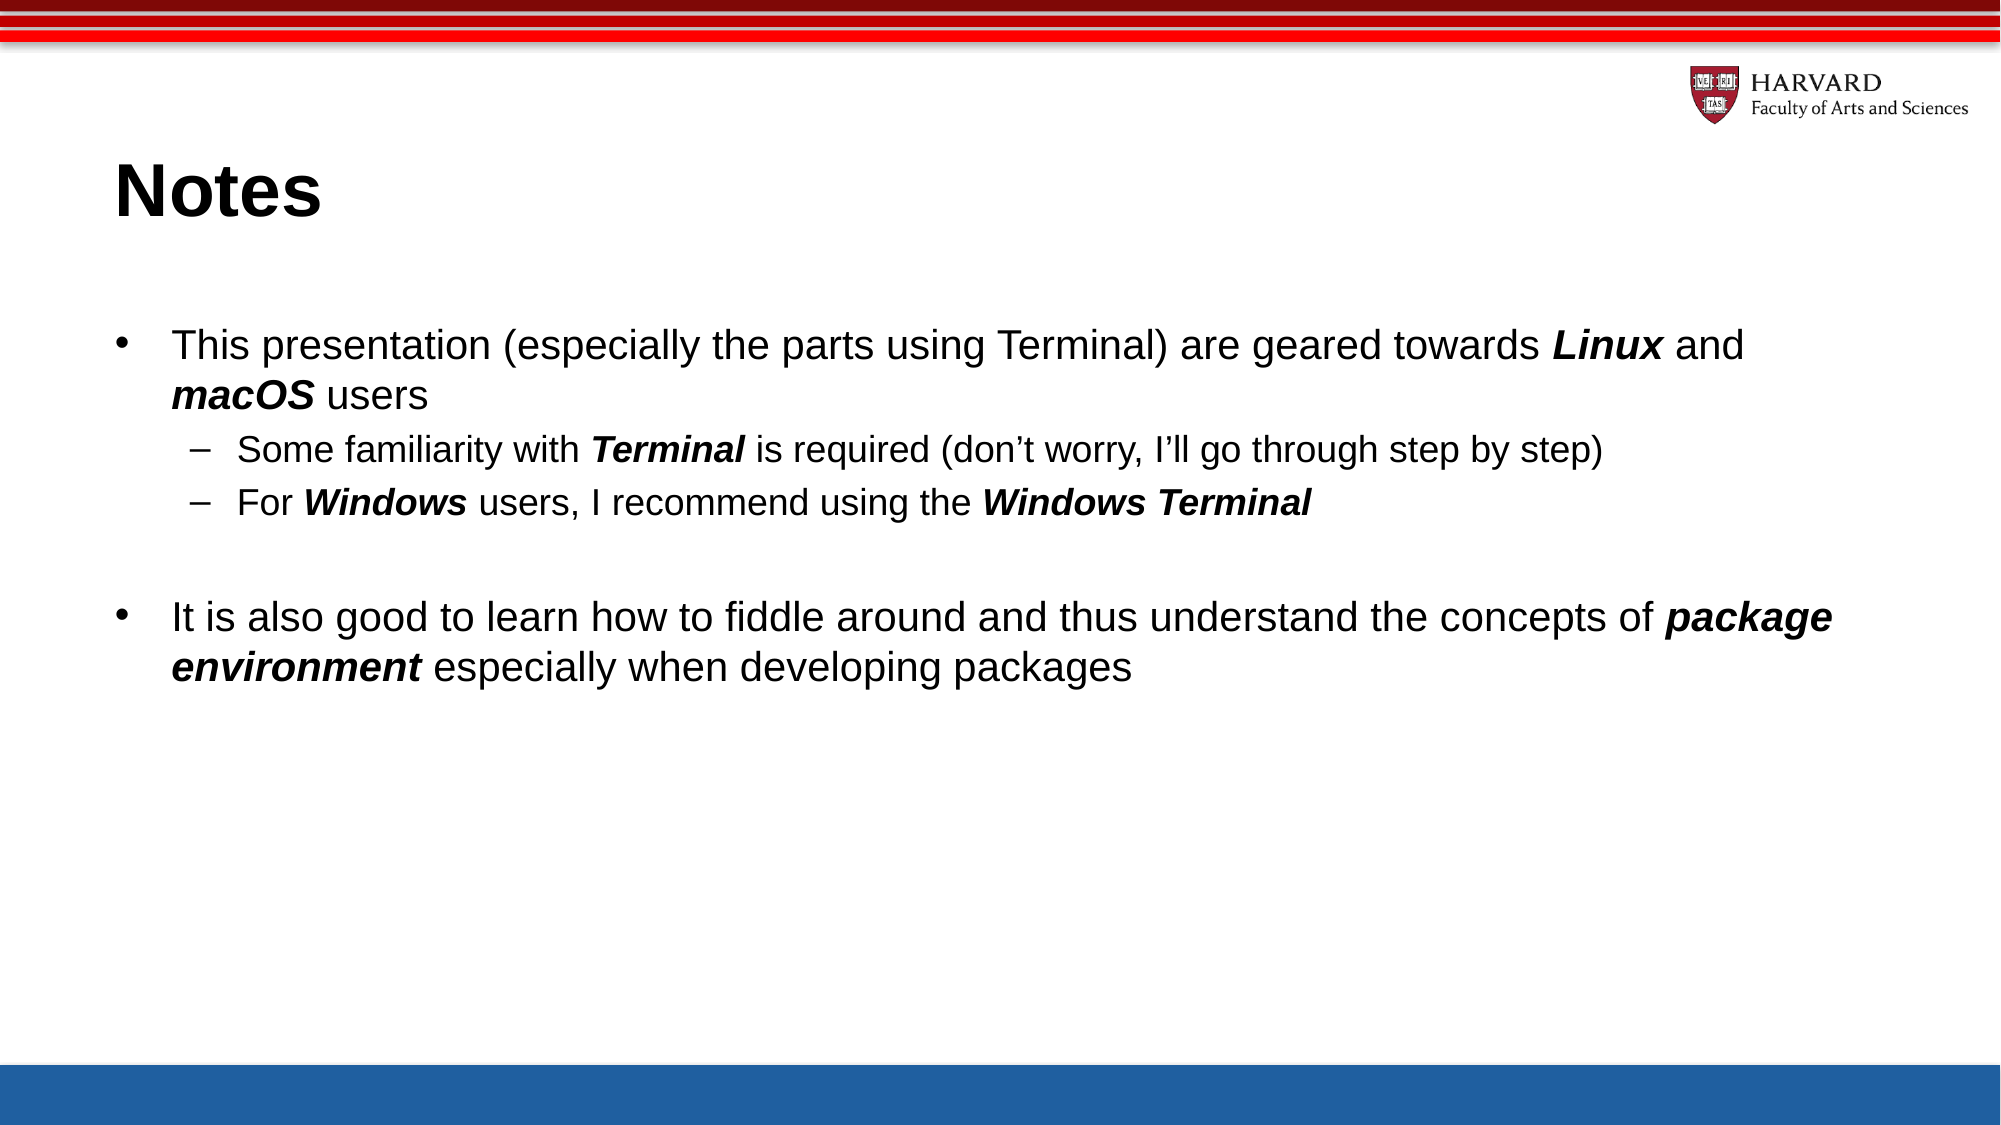

# Notes
This presentation (especially the parts using Terminal) are geared towards Linux and macOS users
Some familiarity with Terminal is required (don’t worry, I’ll go through step by step)
For Windows users, I recommend using the Windows Terminal

It is also good to learn how to fiddle around and thus understand the concepts of package environment especially when developing packages